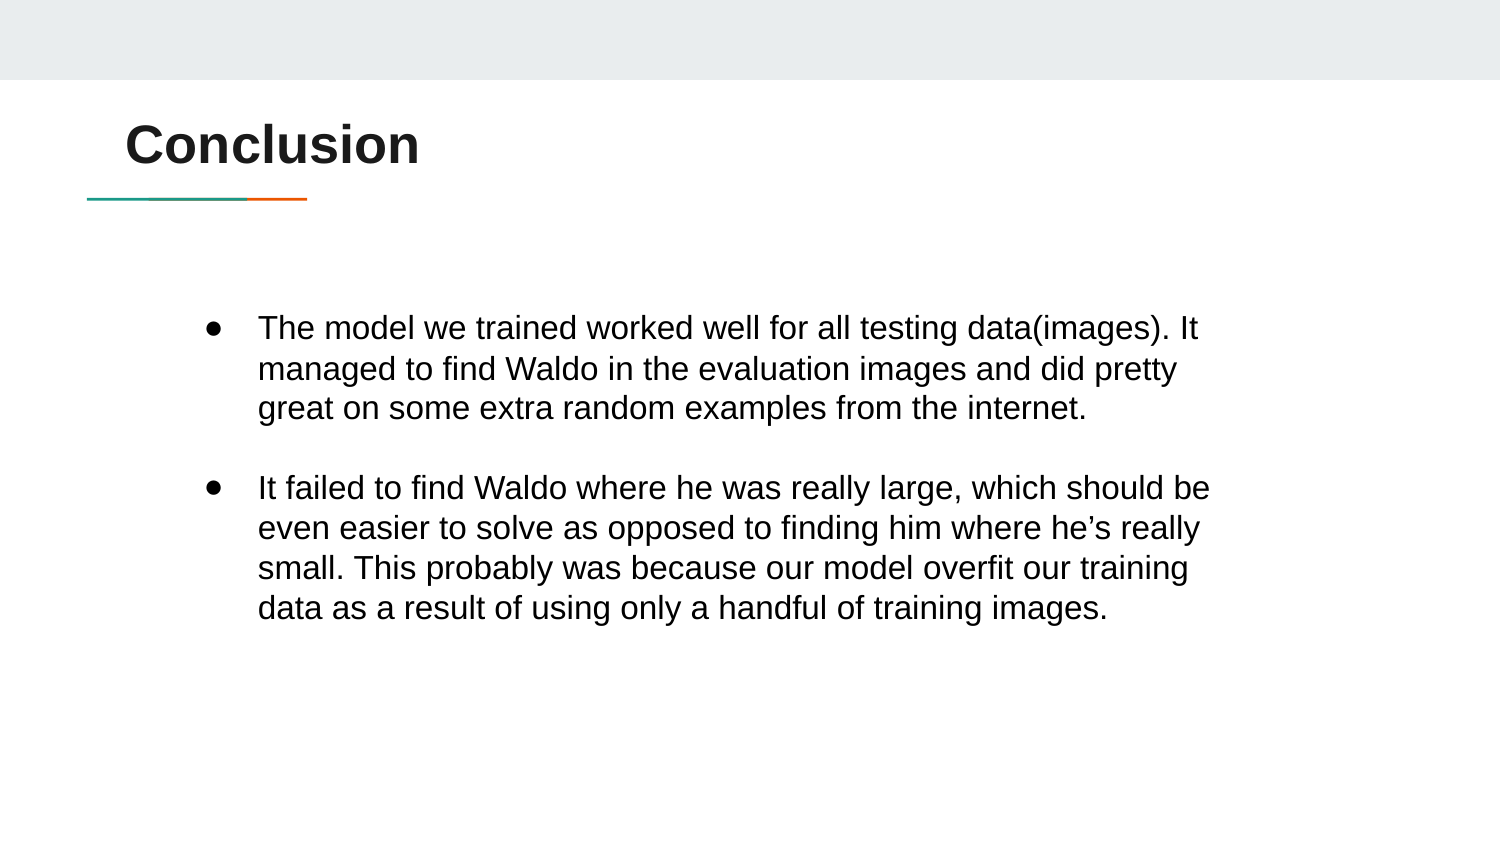

# Conclusion
The model we trained worked well for all testing data(images). It managed to find Waldo in the evaluation images and did pretty great on some extra random examples from the internet.

It failed to find Waldo where he was really large, which should be even easier to solve as opposed to finding him where he’s really small. This probably was because our model overfit our training data as a result of using only a handful of training images.